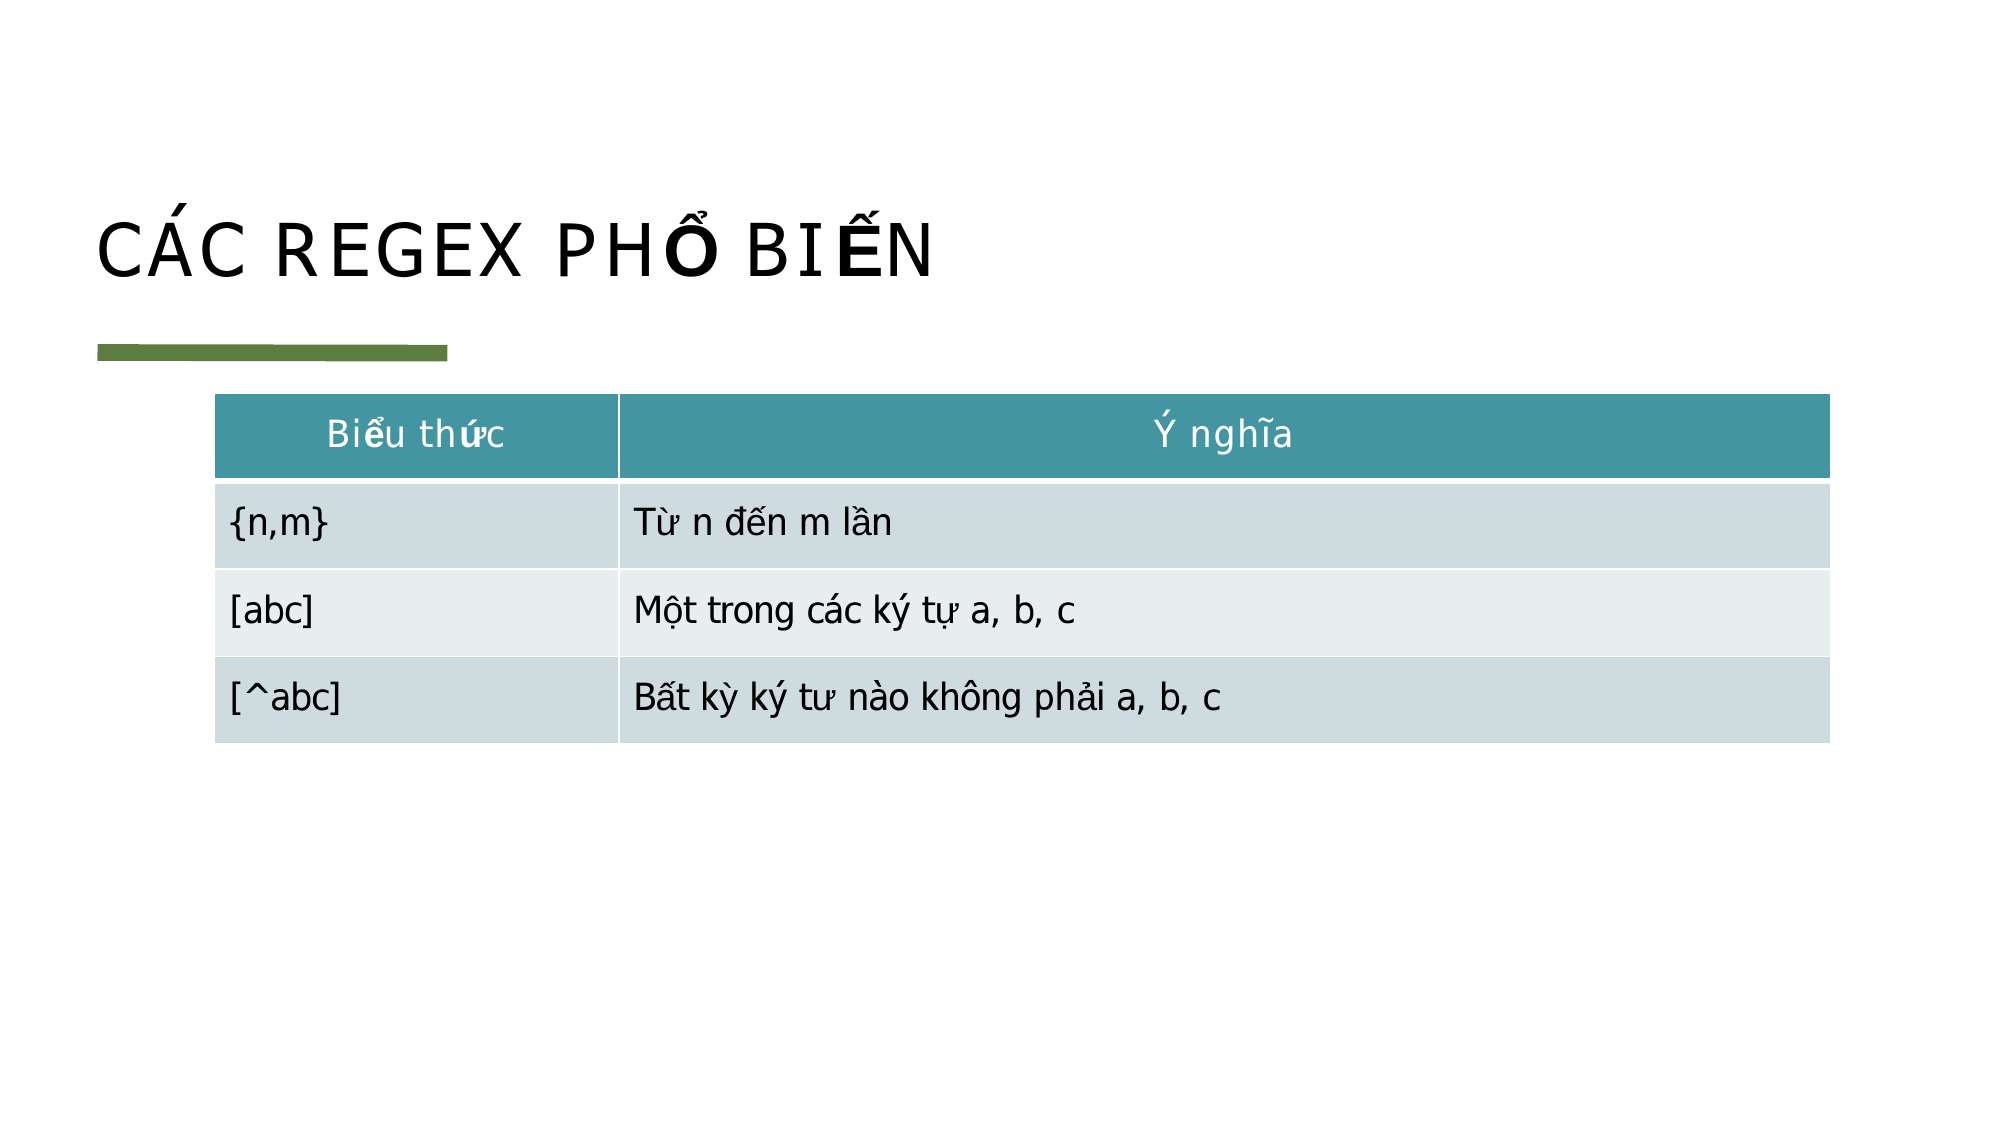

# CÁC REGEX PHỔ BIẾN
| Biểu thức | Ý nghĩa |
| --- | --- |
| {n,m} | Từ n đến m lần |
| [abc] | Một trong các ký tự a, b, c |
| [^abc] | Bất kỳ ký tư nào không phải a, b, c |